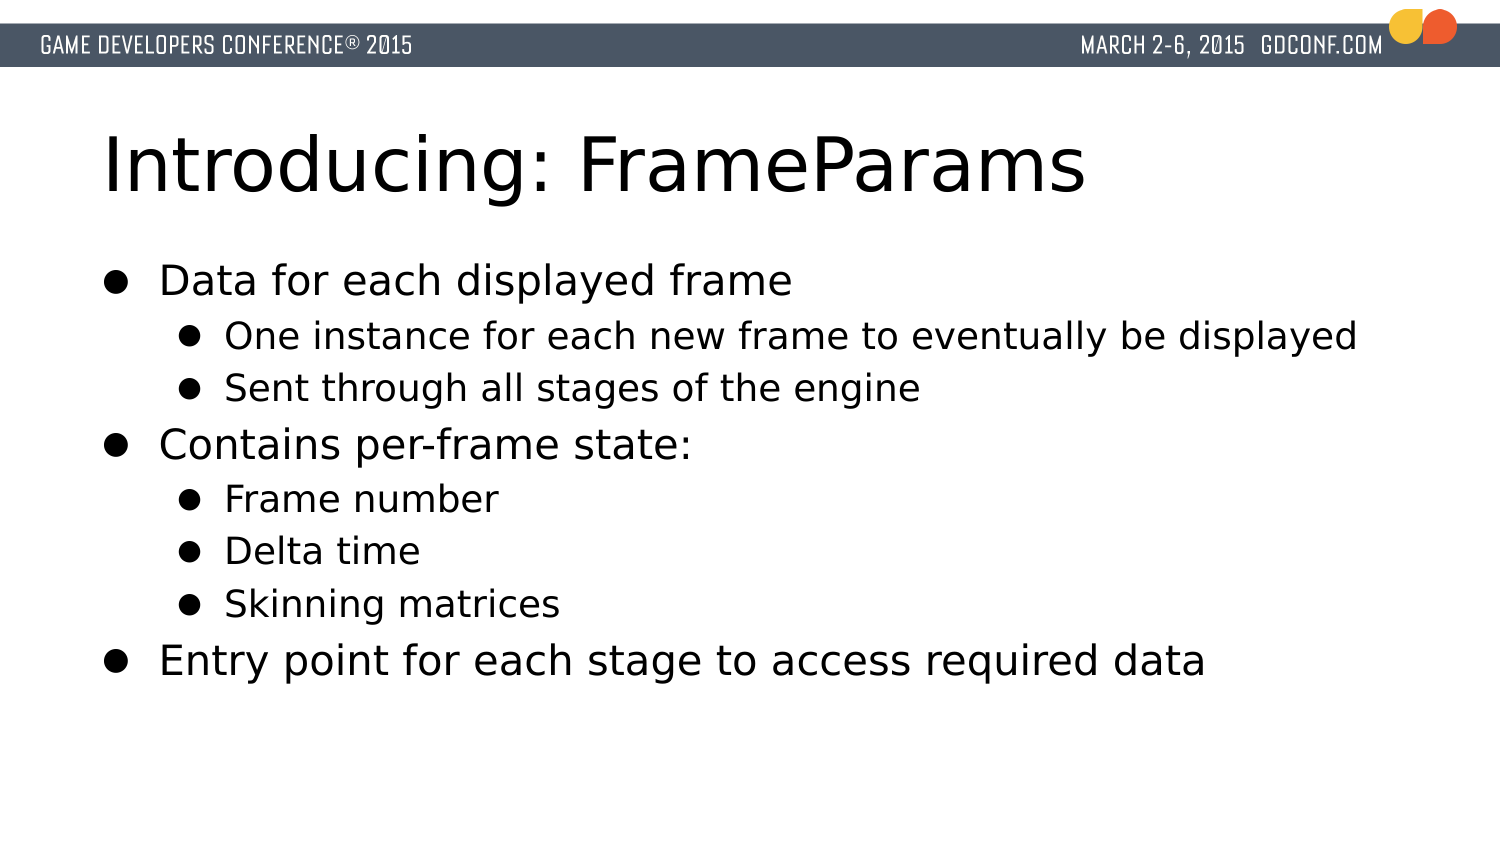

# Introducing: FrameParams
Data for each displayed frame
One instance for each new frame to eventually be displayed
Sent through all stages of the engine
Contains per-frame state:
Frame number
Delta time
Skinning matrices
Entry point for each stage to access required data